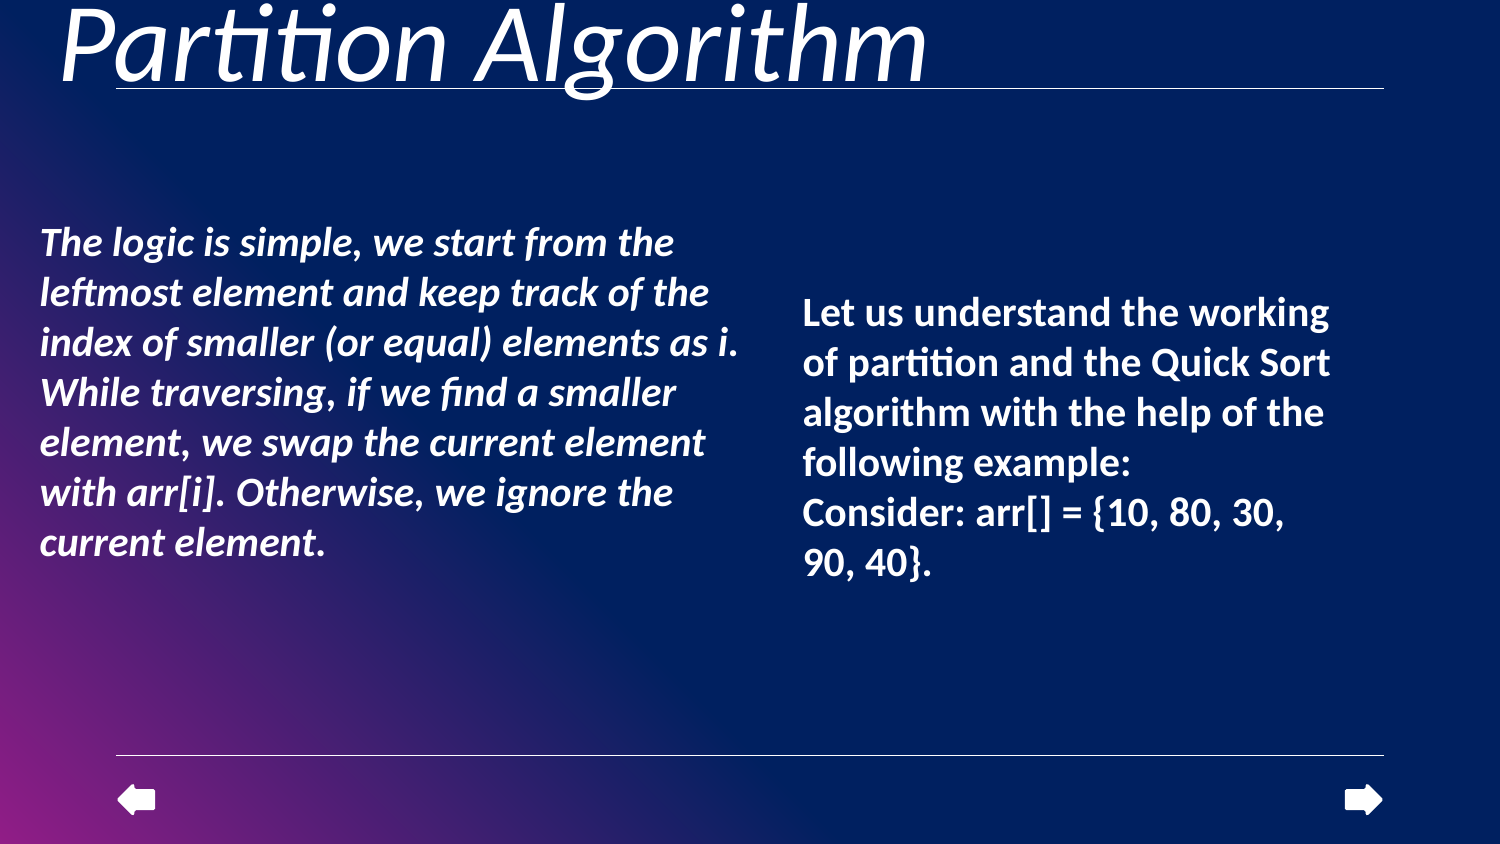

# Partition Algorithm
The logic is simple, we start from the leftmost element and keep track of the index of smaller (or equal) elements as i. While traversing, if we find a smaller element, we swap the current element with arr[i]. Otherwise, we ignore the current element.
Let us understand the working of partition and the Quick Sort algorithm with the help of the following example:
Consider: arr[] = {10, 80, 30, 90, 40}.